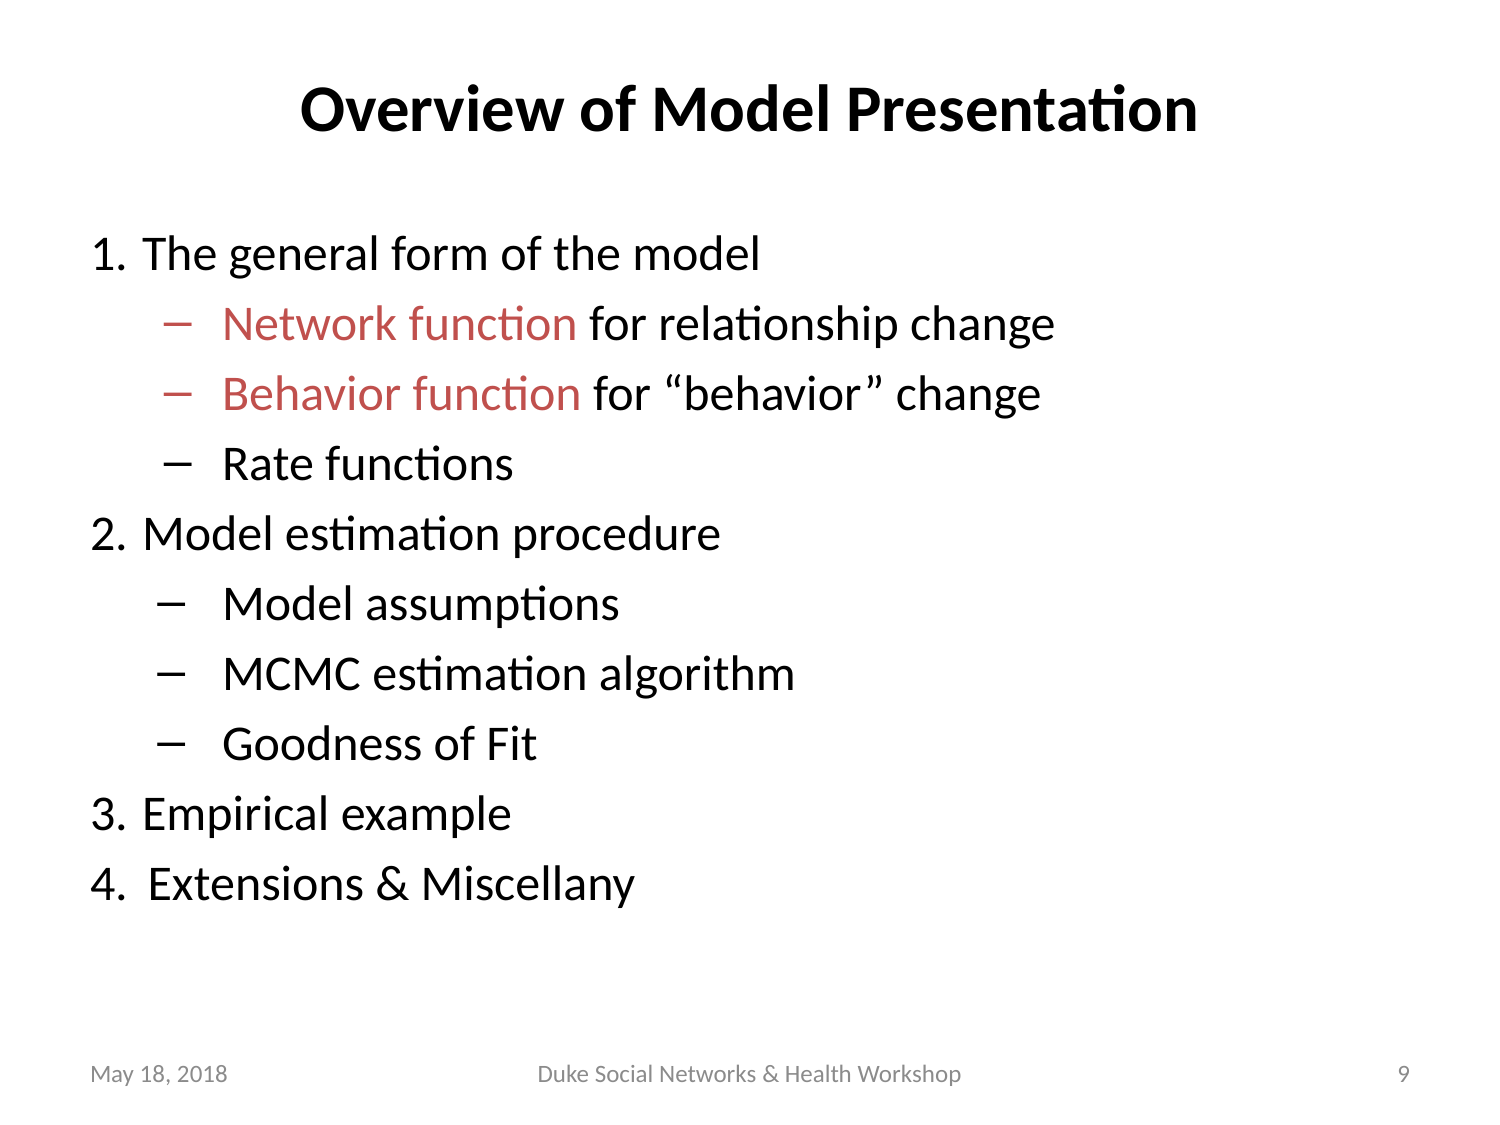

# Overview of Model Presentation
The general form of the model
Network function for relationship change
Behavior function for “behavior” change
Rate functions
Model estimation procedure
Model assumptions
MCMC estimation algorithm
Goodness of Fit
Empirical example
Extensions & Miscellany
May 18, 2018
Duke Social Networks & Health Workshop
9